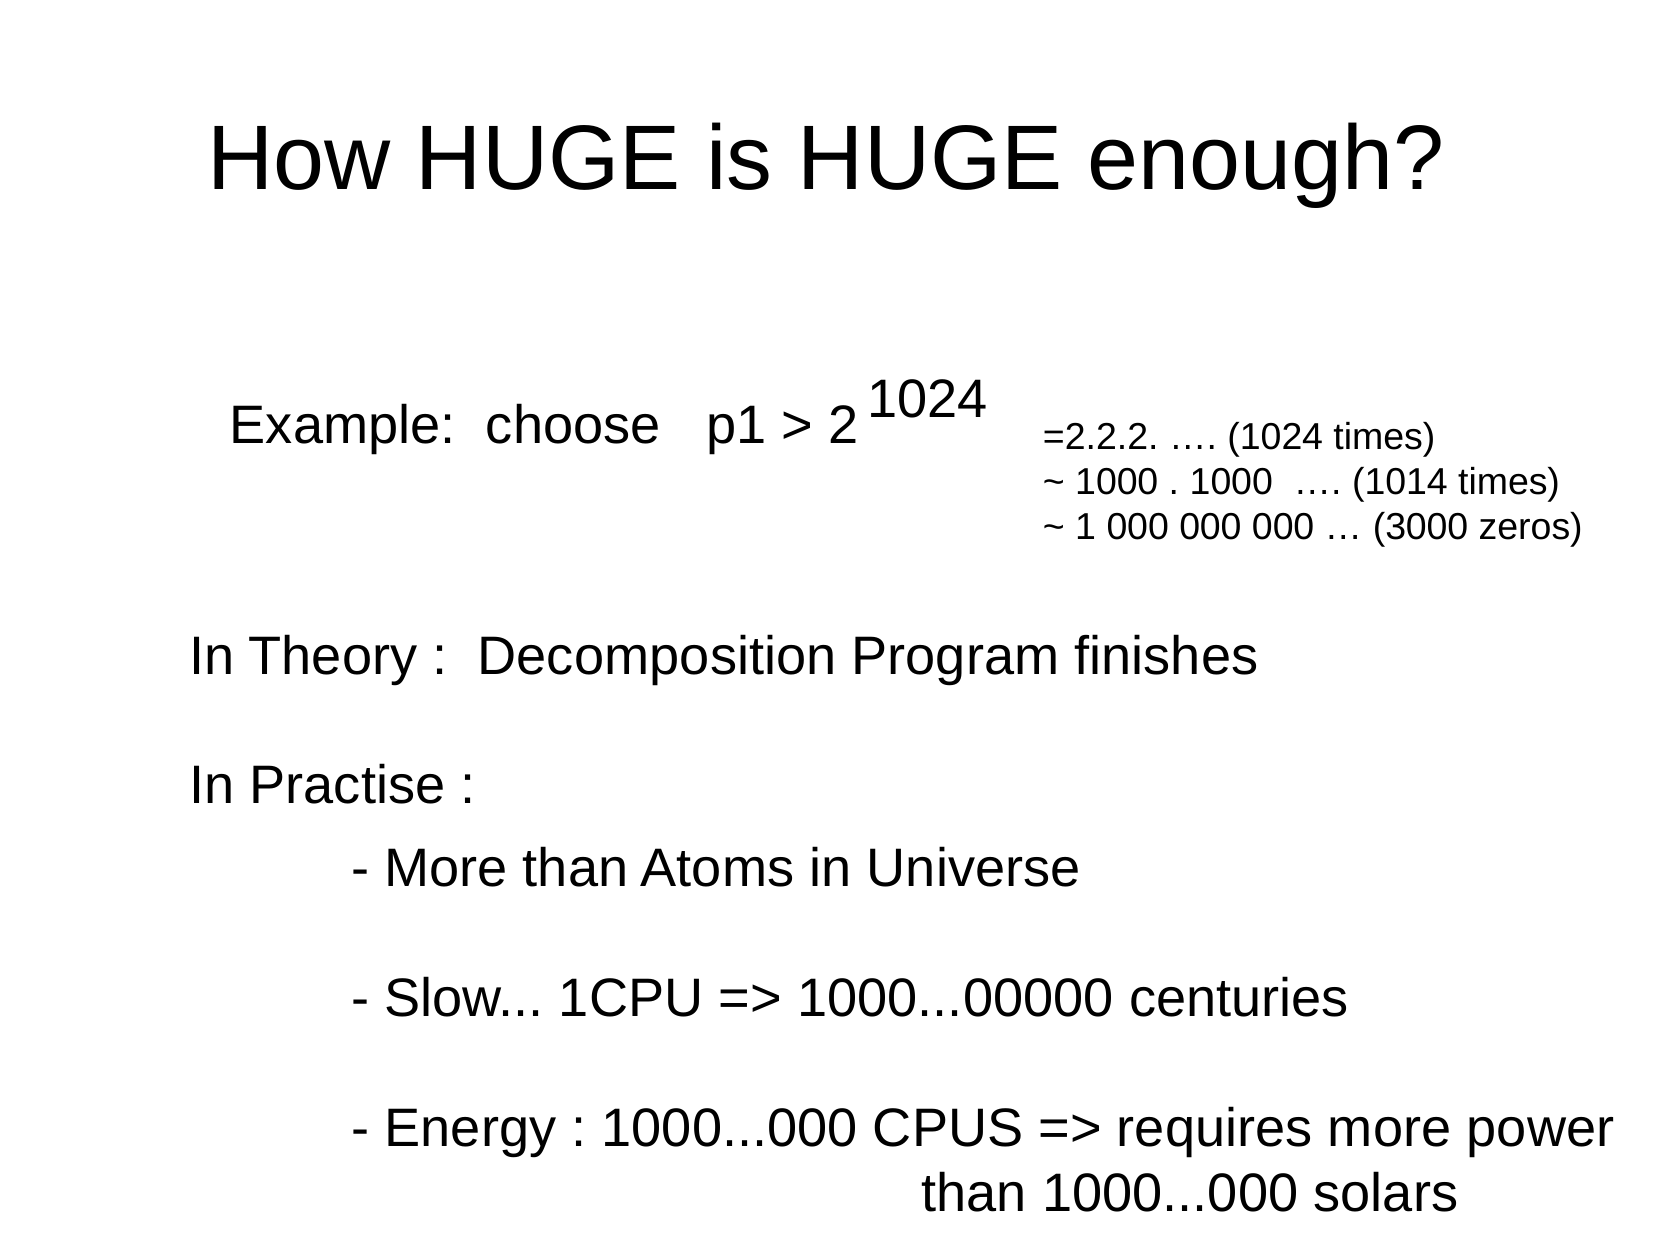

How HUGE is HUGE enough?
1024
Example:  choose   p1 > 2
=2.2.2. …. (1024 times)
~ 1000 . 1000  …. (1014 times)
~ 1 000 000 000 … (3000 zeros)
In Theory :  Decomposition Program finishes

In Practise :
- More than Atoms in Universe

- Slow... 1CPU => 1000...00000 centuries

- Energy : 1000...000 CPUS => requires more power
                                      than 1000...000 solars